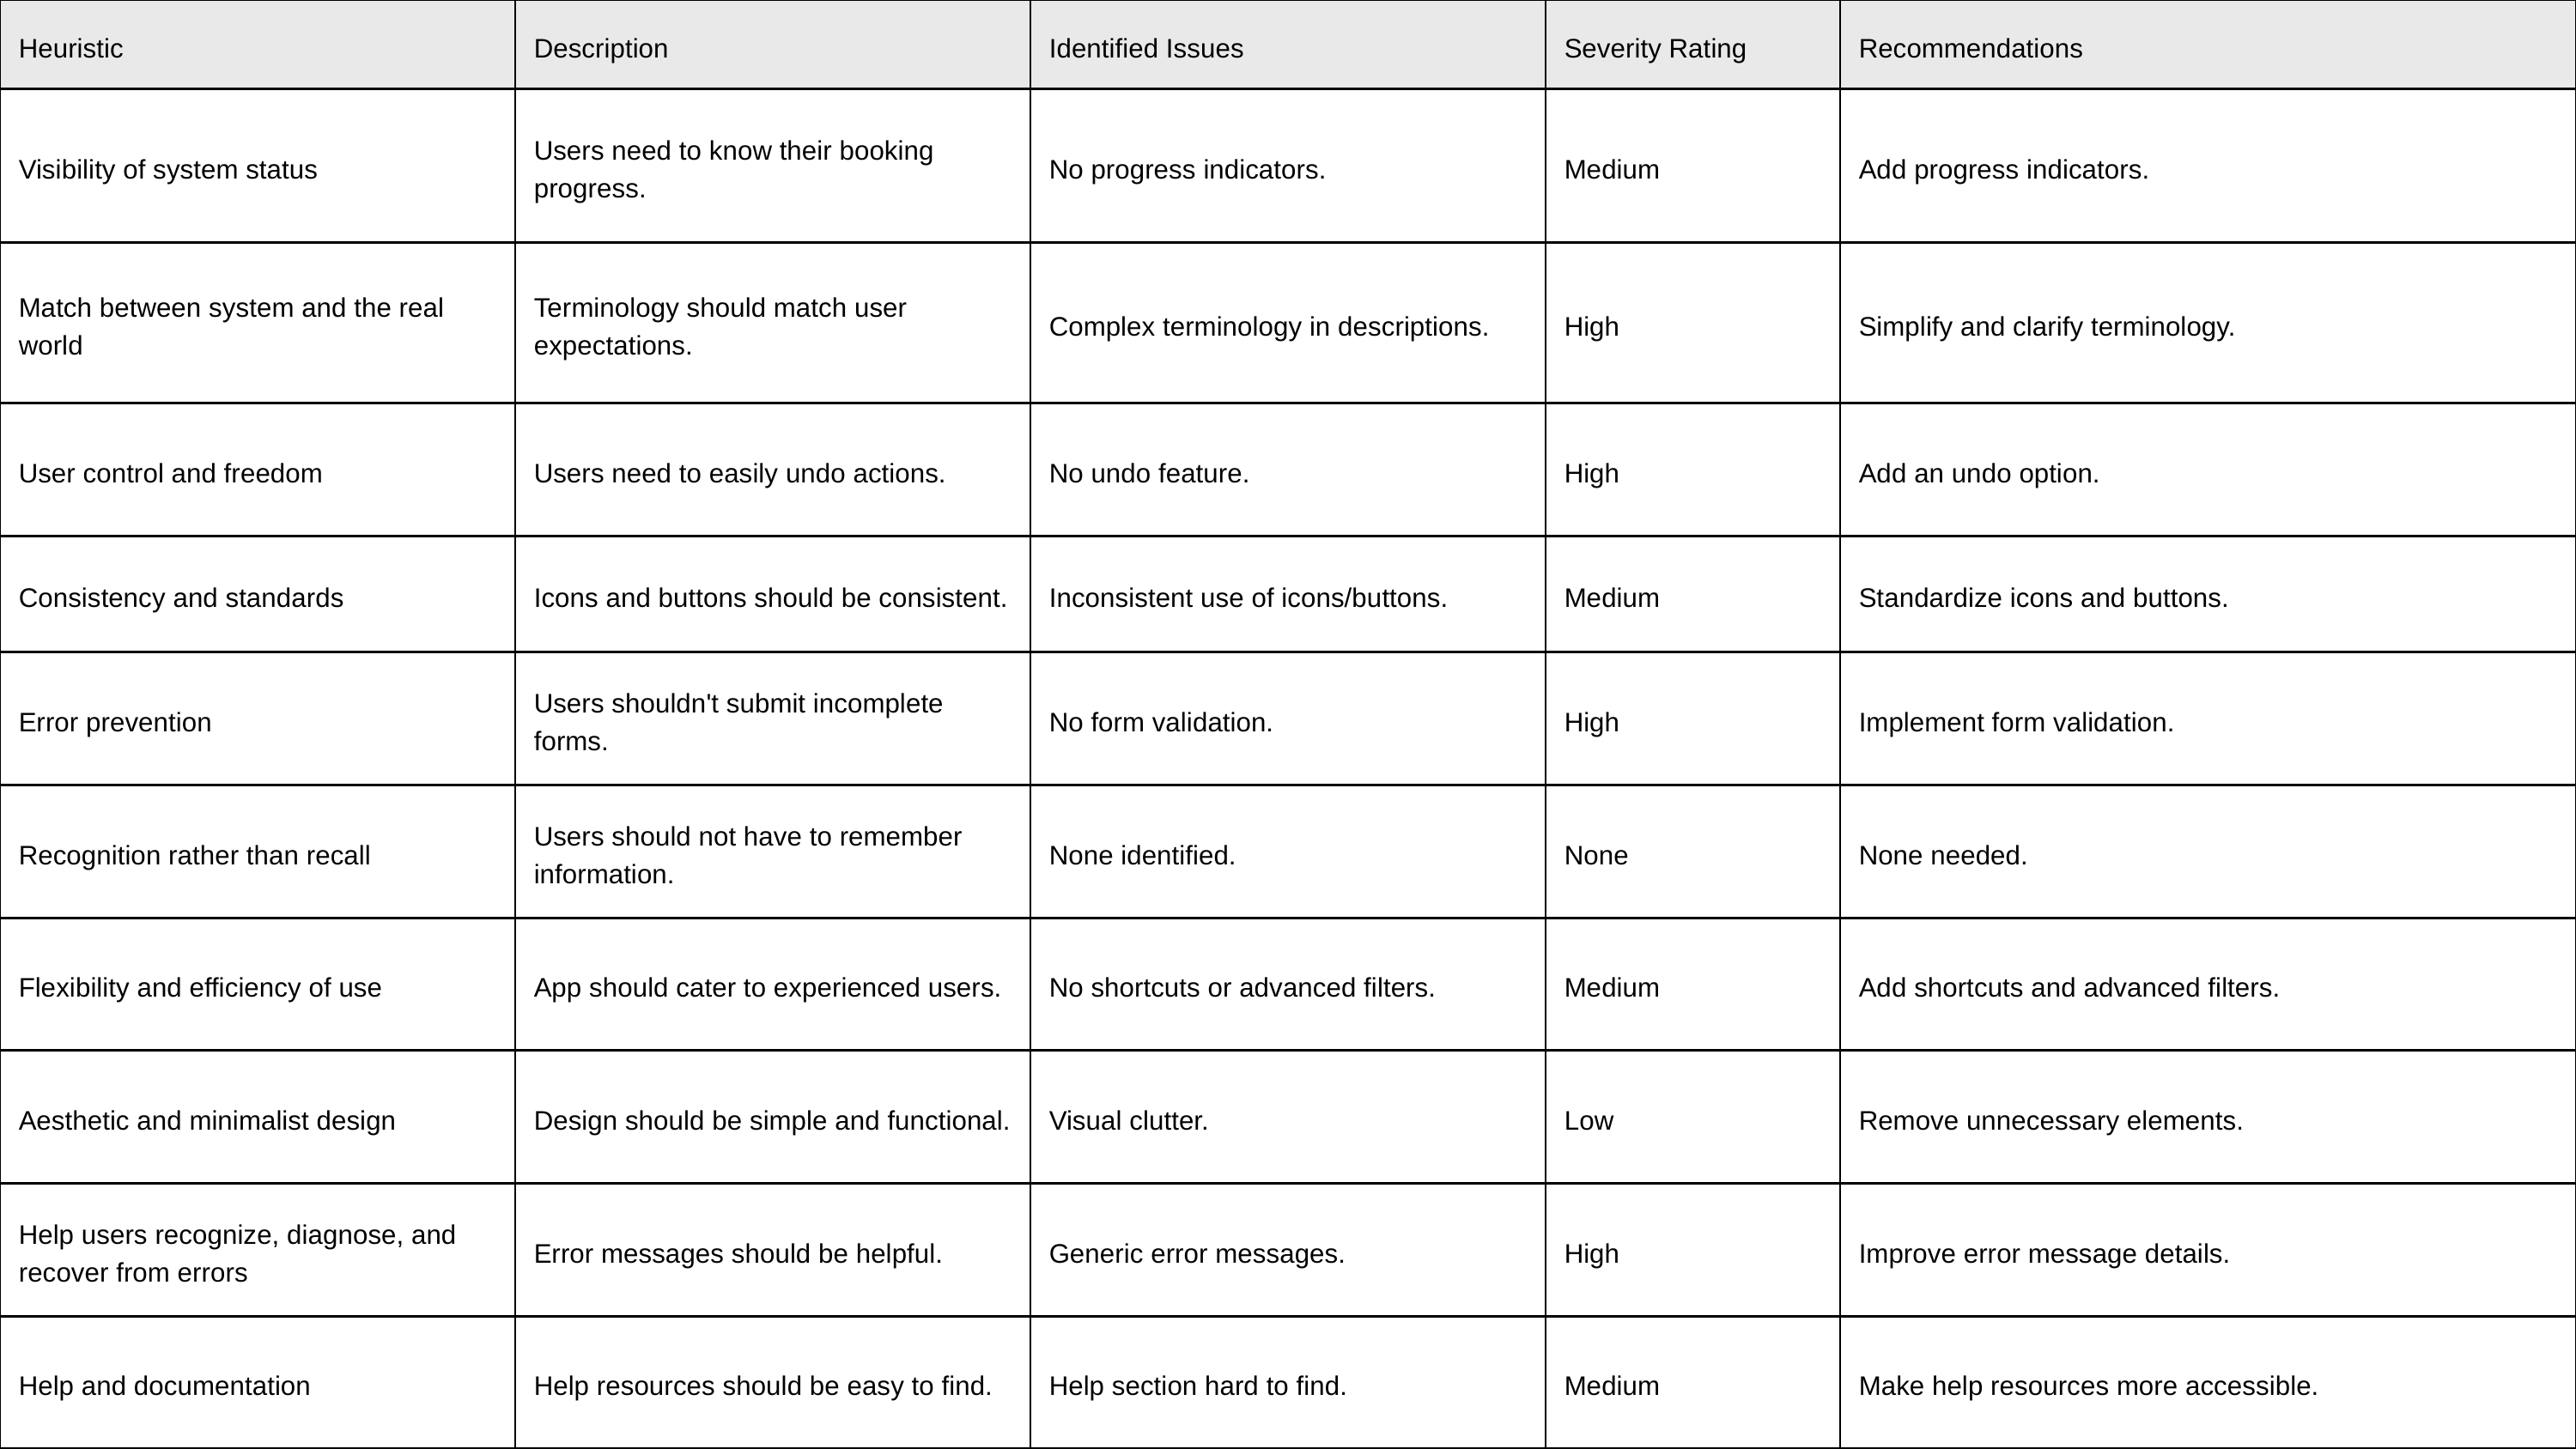

| Heuristic | Description | Identified Issues | Severity Rating | Recommendations |
| --- | --- | --- | --- | --- |
| Visibility of system status | Users need to know their booking progress. | No progress indicators. | Medium | Add progress indicators. |
| Match between system and the real world | Terminology should match user expectations. | Complex terminology in descriptions. | High | Simplify and clarify terminology. |
| User control and freedom | Users need to easily undo actions. | No undo feature. | High | Add an undo option. |
| Consistency and standards | Icons and buttons should be consistent. | Inconsistent use of icons/buttons. | Medium | Standardize icons and buttons. |
| Error prevention | Users shouldn't submit incomplete forms. | No form validation. | High | Implement form validation. |
| Recognition rather than recall | Users should not have to remember information. | None identified. | None | None needed. |
| Flexibility and efficiency of use | App should cater to experienced users. | No shortcuts or advanced filters. | Medium | Add shortcuts and advanced filters. |
| Aesthetic and minimalist design | Design should be simple and functional. | Visual clutter. | Low | Remove unnecessary elements. |
| Help users recognize, diagnose, and recover from errors | Error messages should be helpful. | Generic error messages. | High | Improve error message details. |
| Help and documentation | Help resources should be easy to find. | Help section hard to find. | Medium | Make help resources more accessible. |